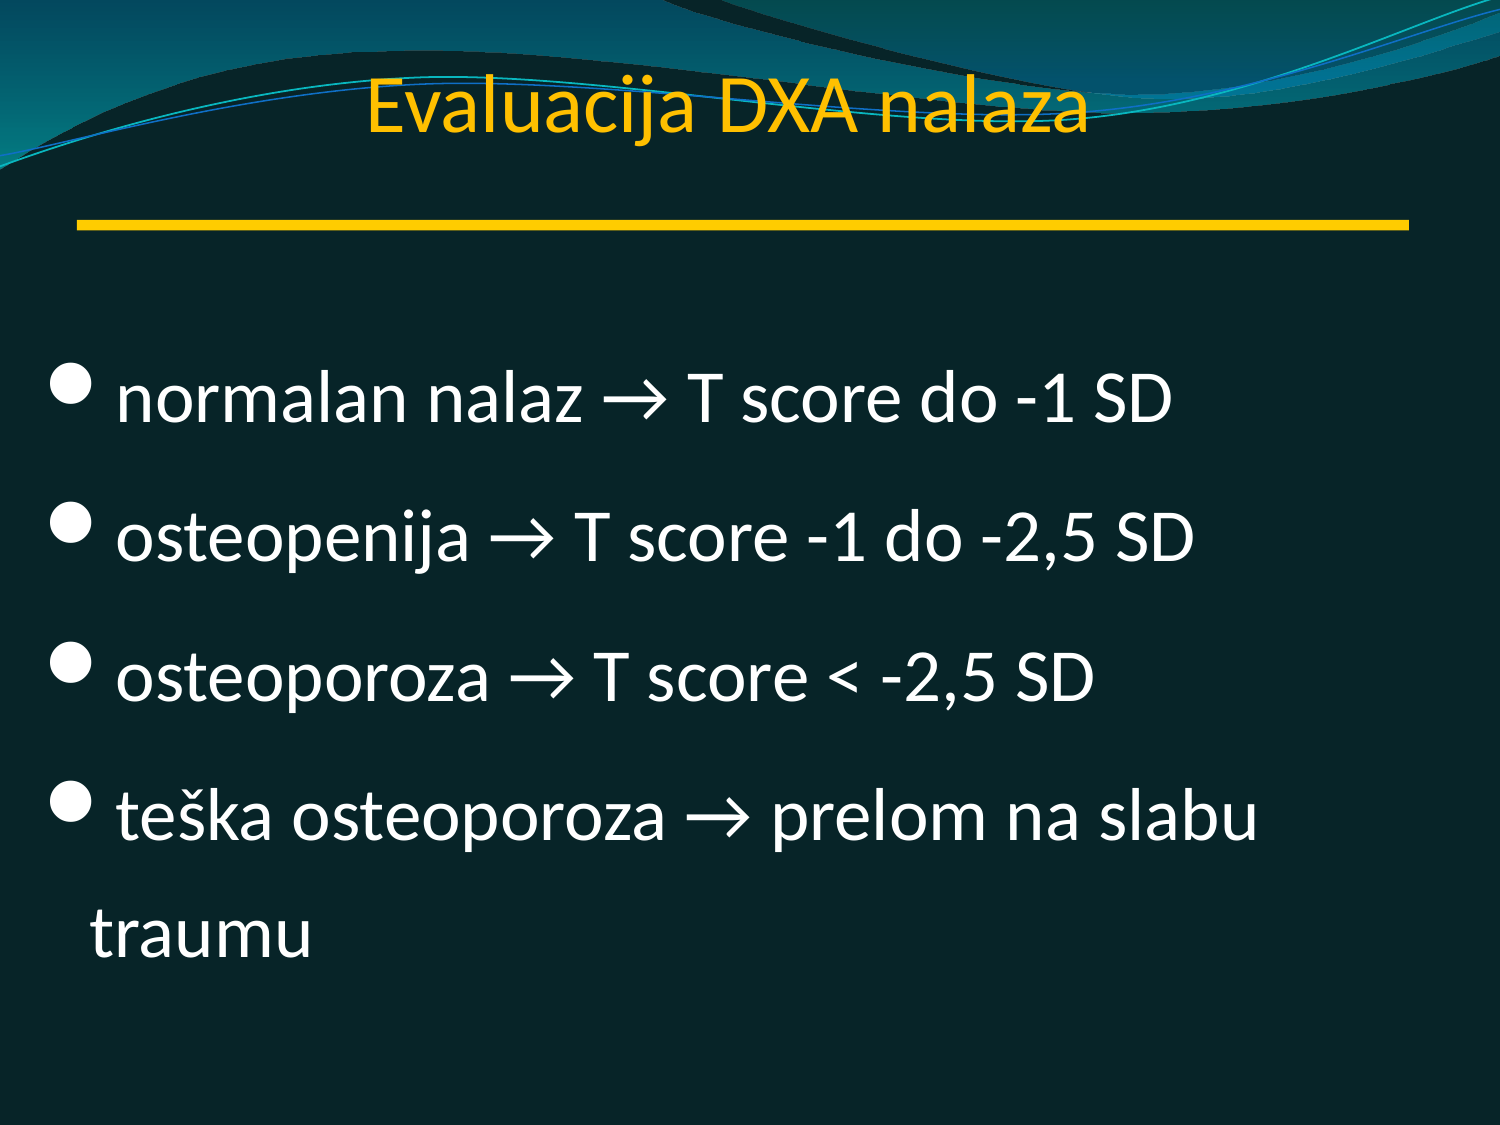

# Evaluacija DXA nalaza

normalan nalaz → T score do -1 SD
osteopenija → T score -1 do -2,5 SD
osteoporoza → T score < -2,5 SD
teška osteoporoza → prelom na slabu  traumu